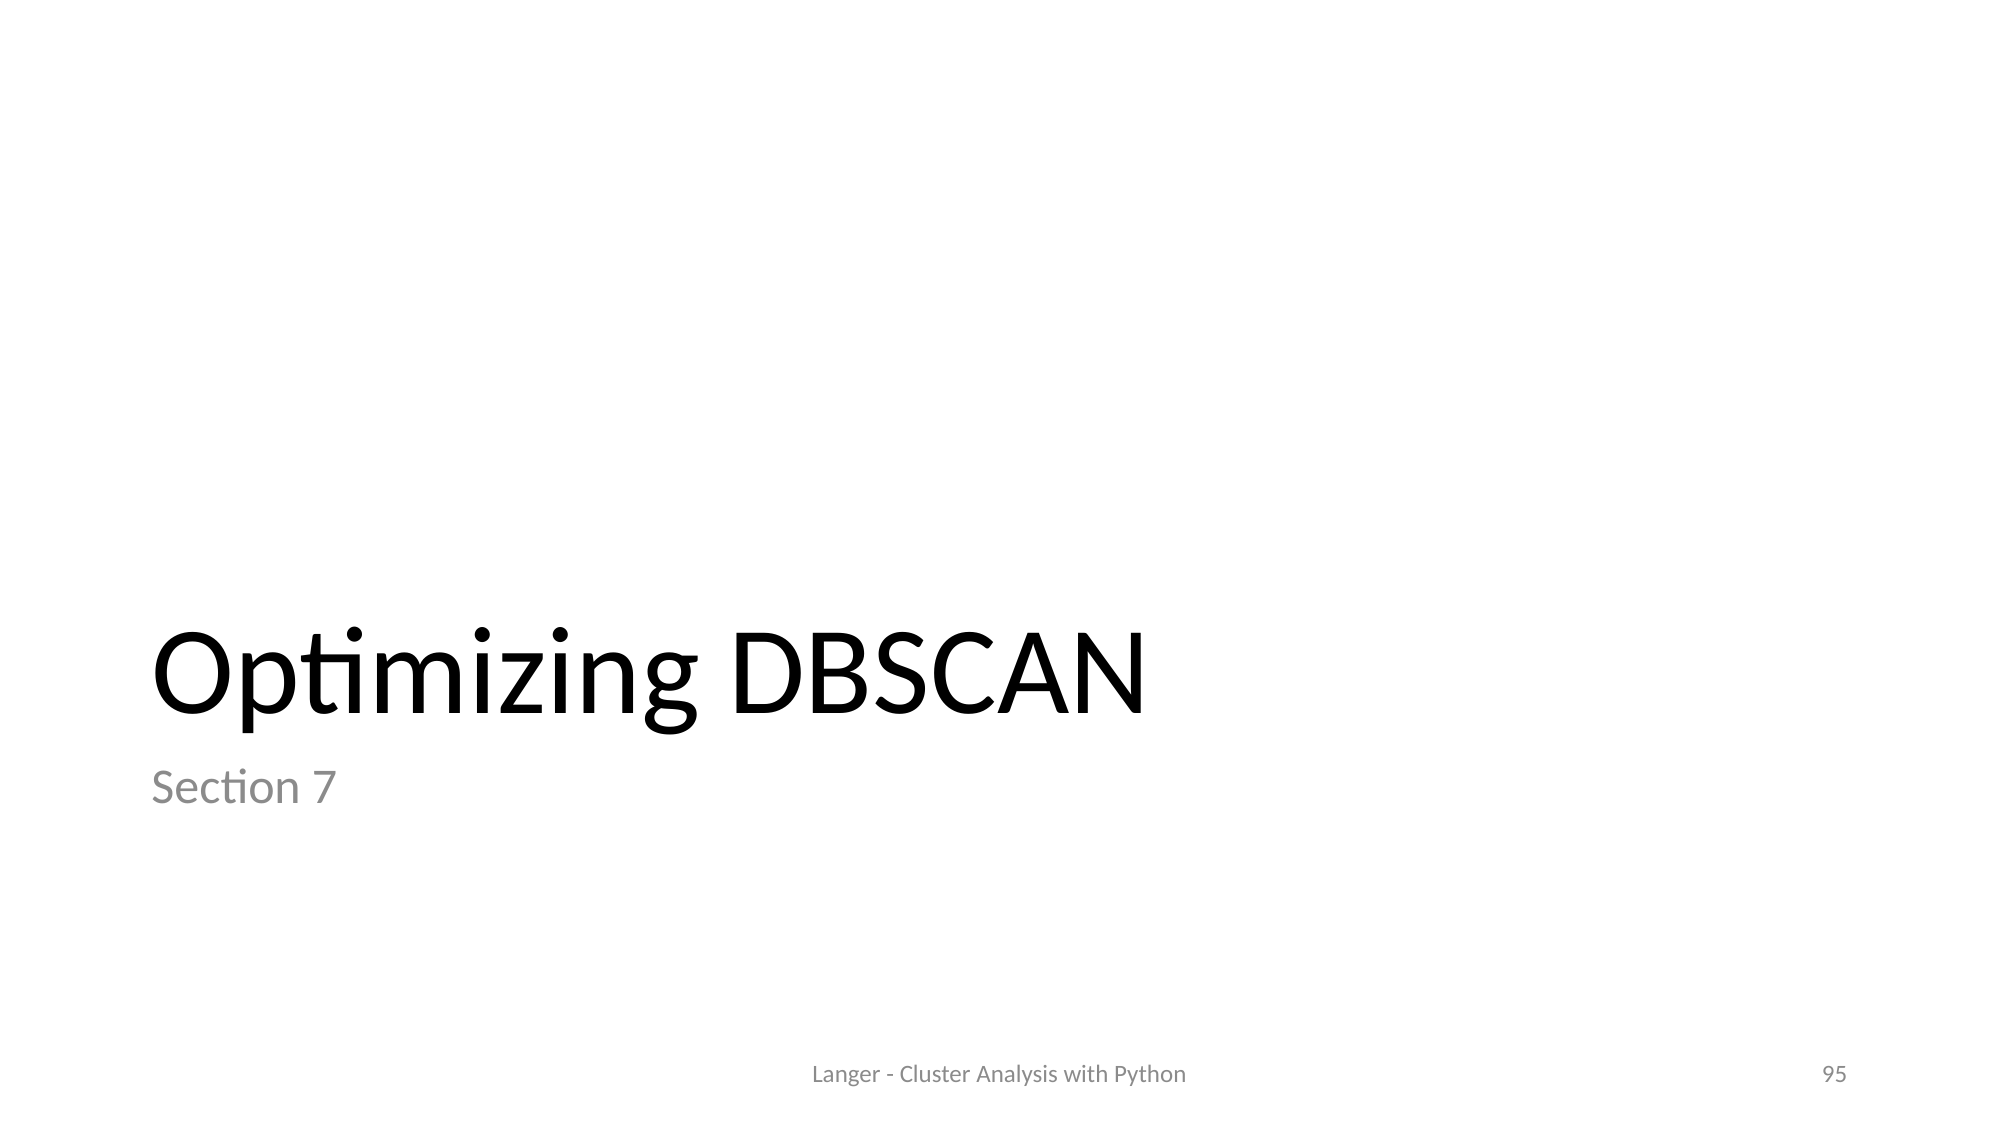

# Optimizing DBSCAN
Section 7
Langer - Cluster Analysis with Python
95